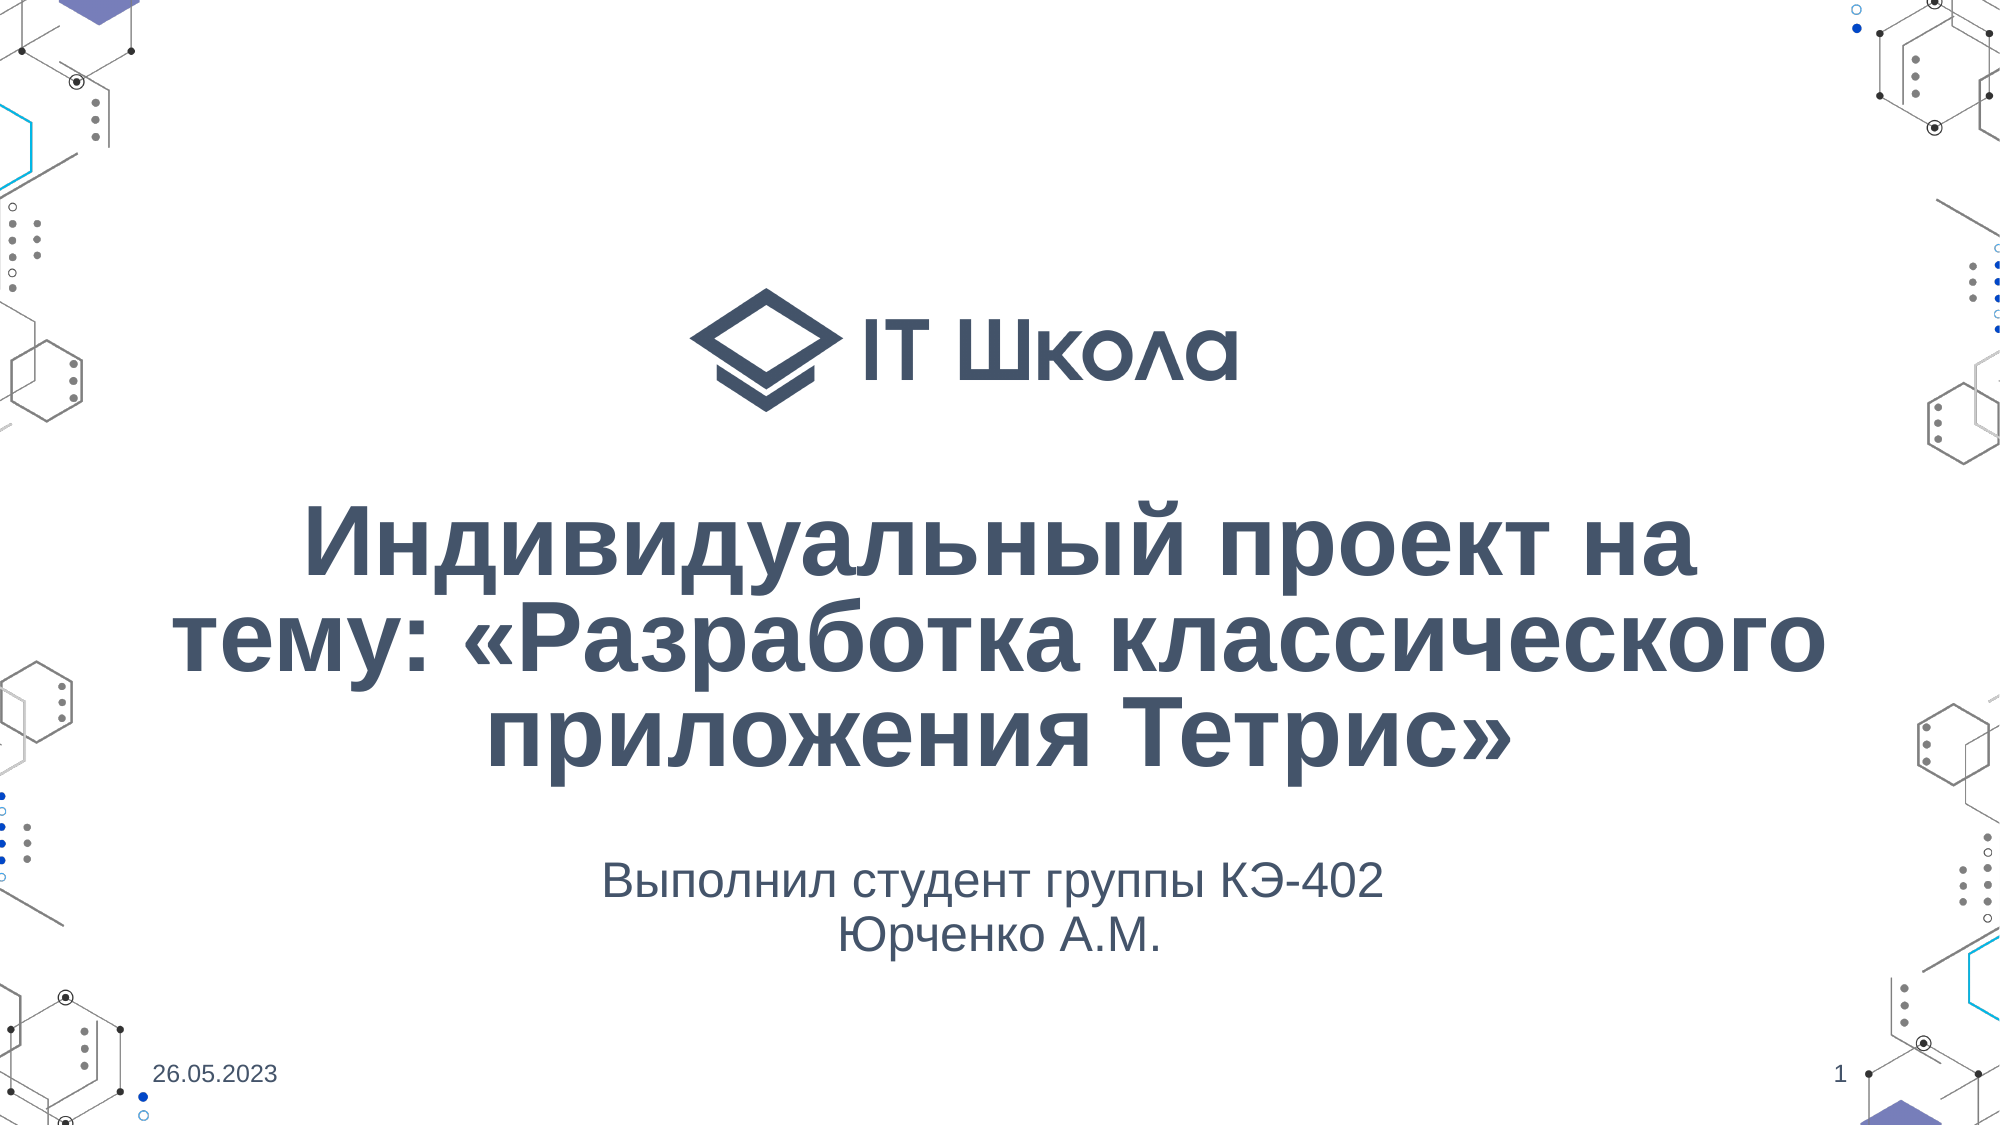

# Индивидуальный проект на тему: «Разработка классического приложения Тетрис»
Выполнил студент группы КЭ-402
Юрченко А.М.
26.05.2023
1